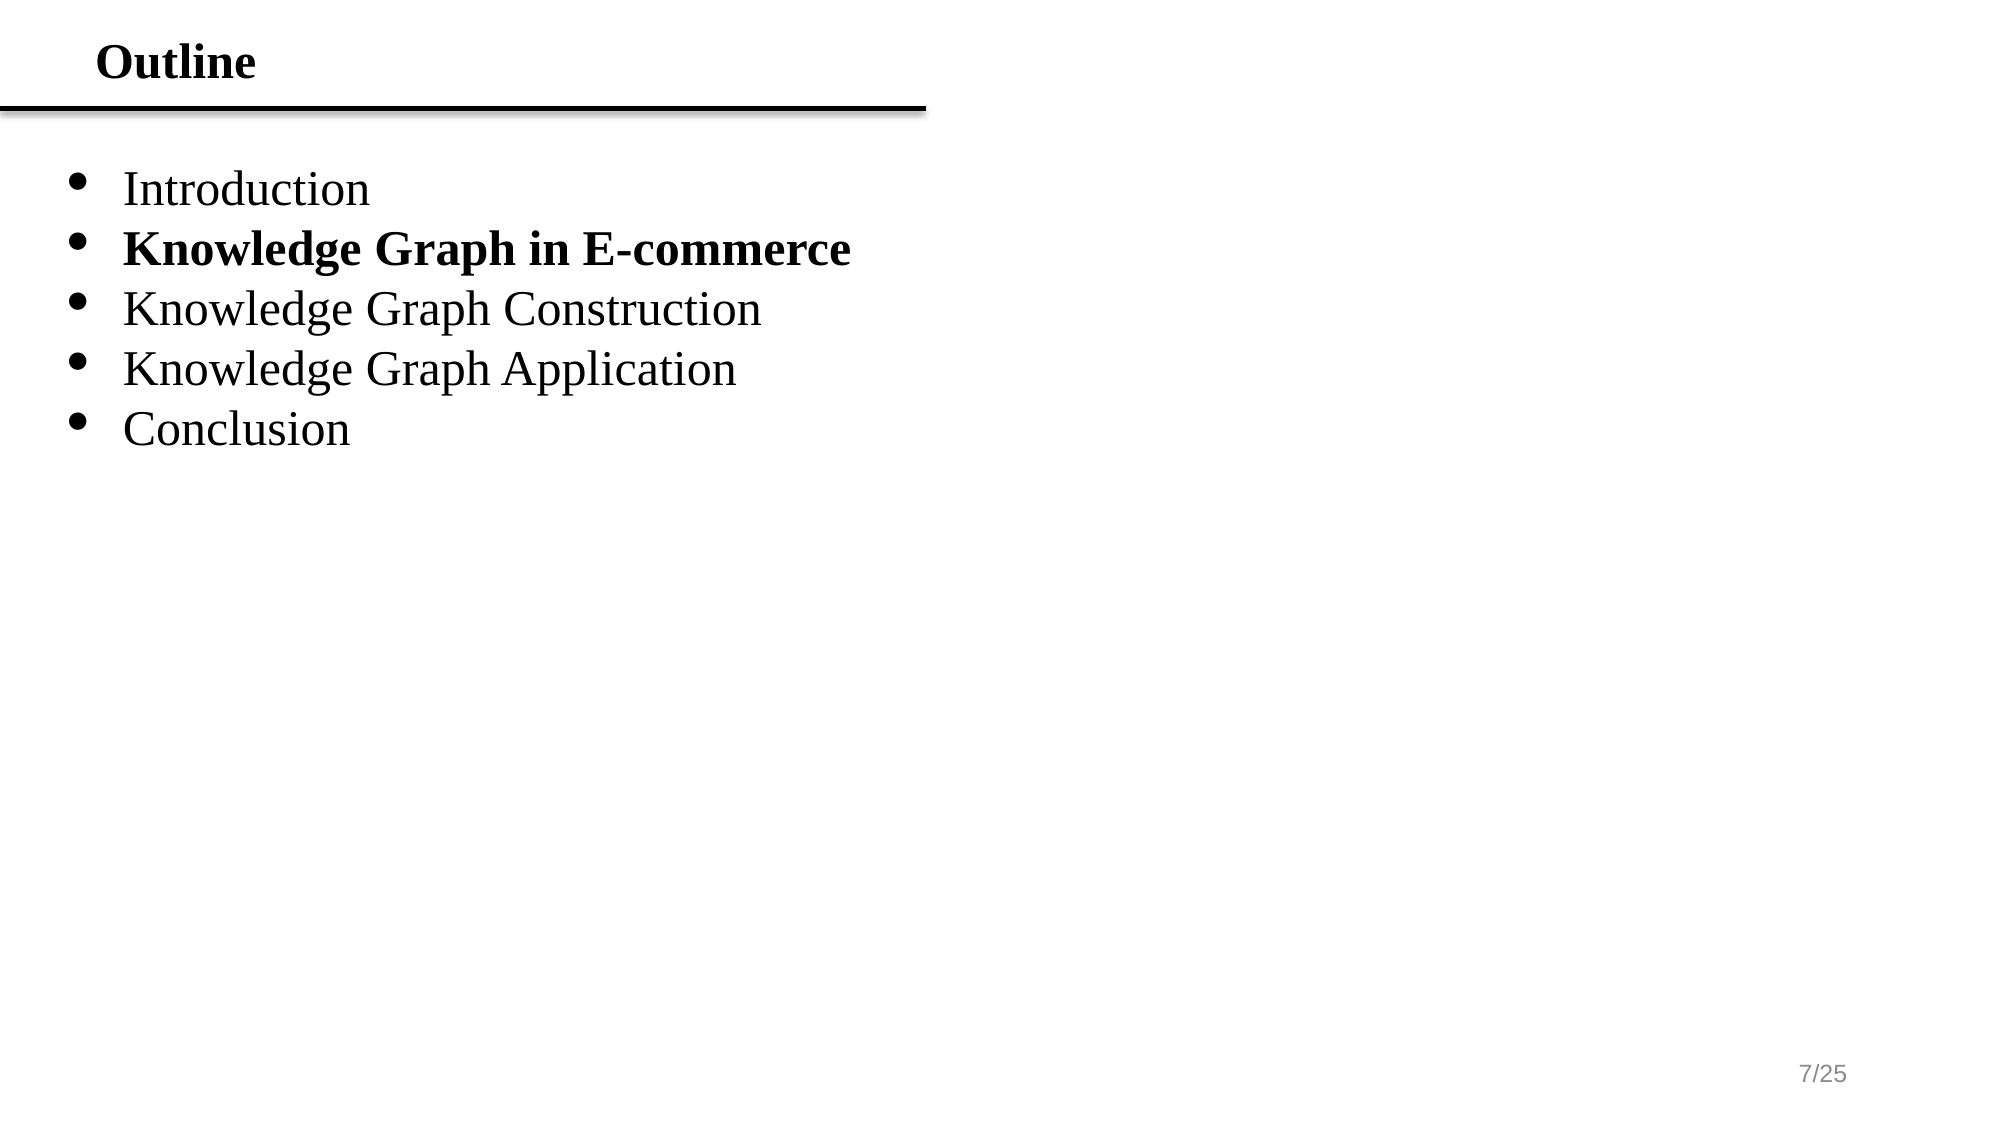

Outline

Introduction
Knowledge Graph in E-commerce
Knowledge Graph Construction
Knowledge Graph Application
Conclusion

7/25